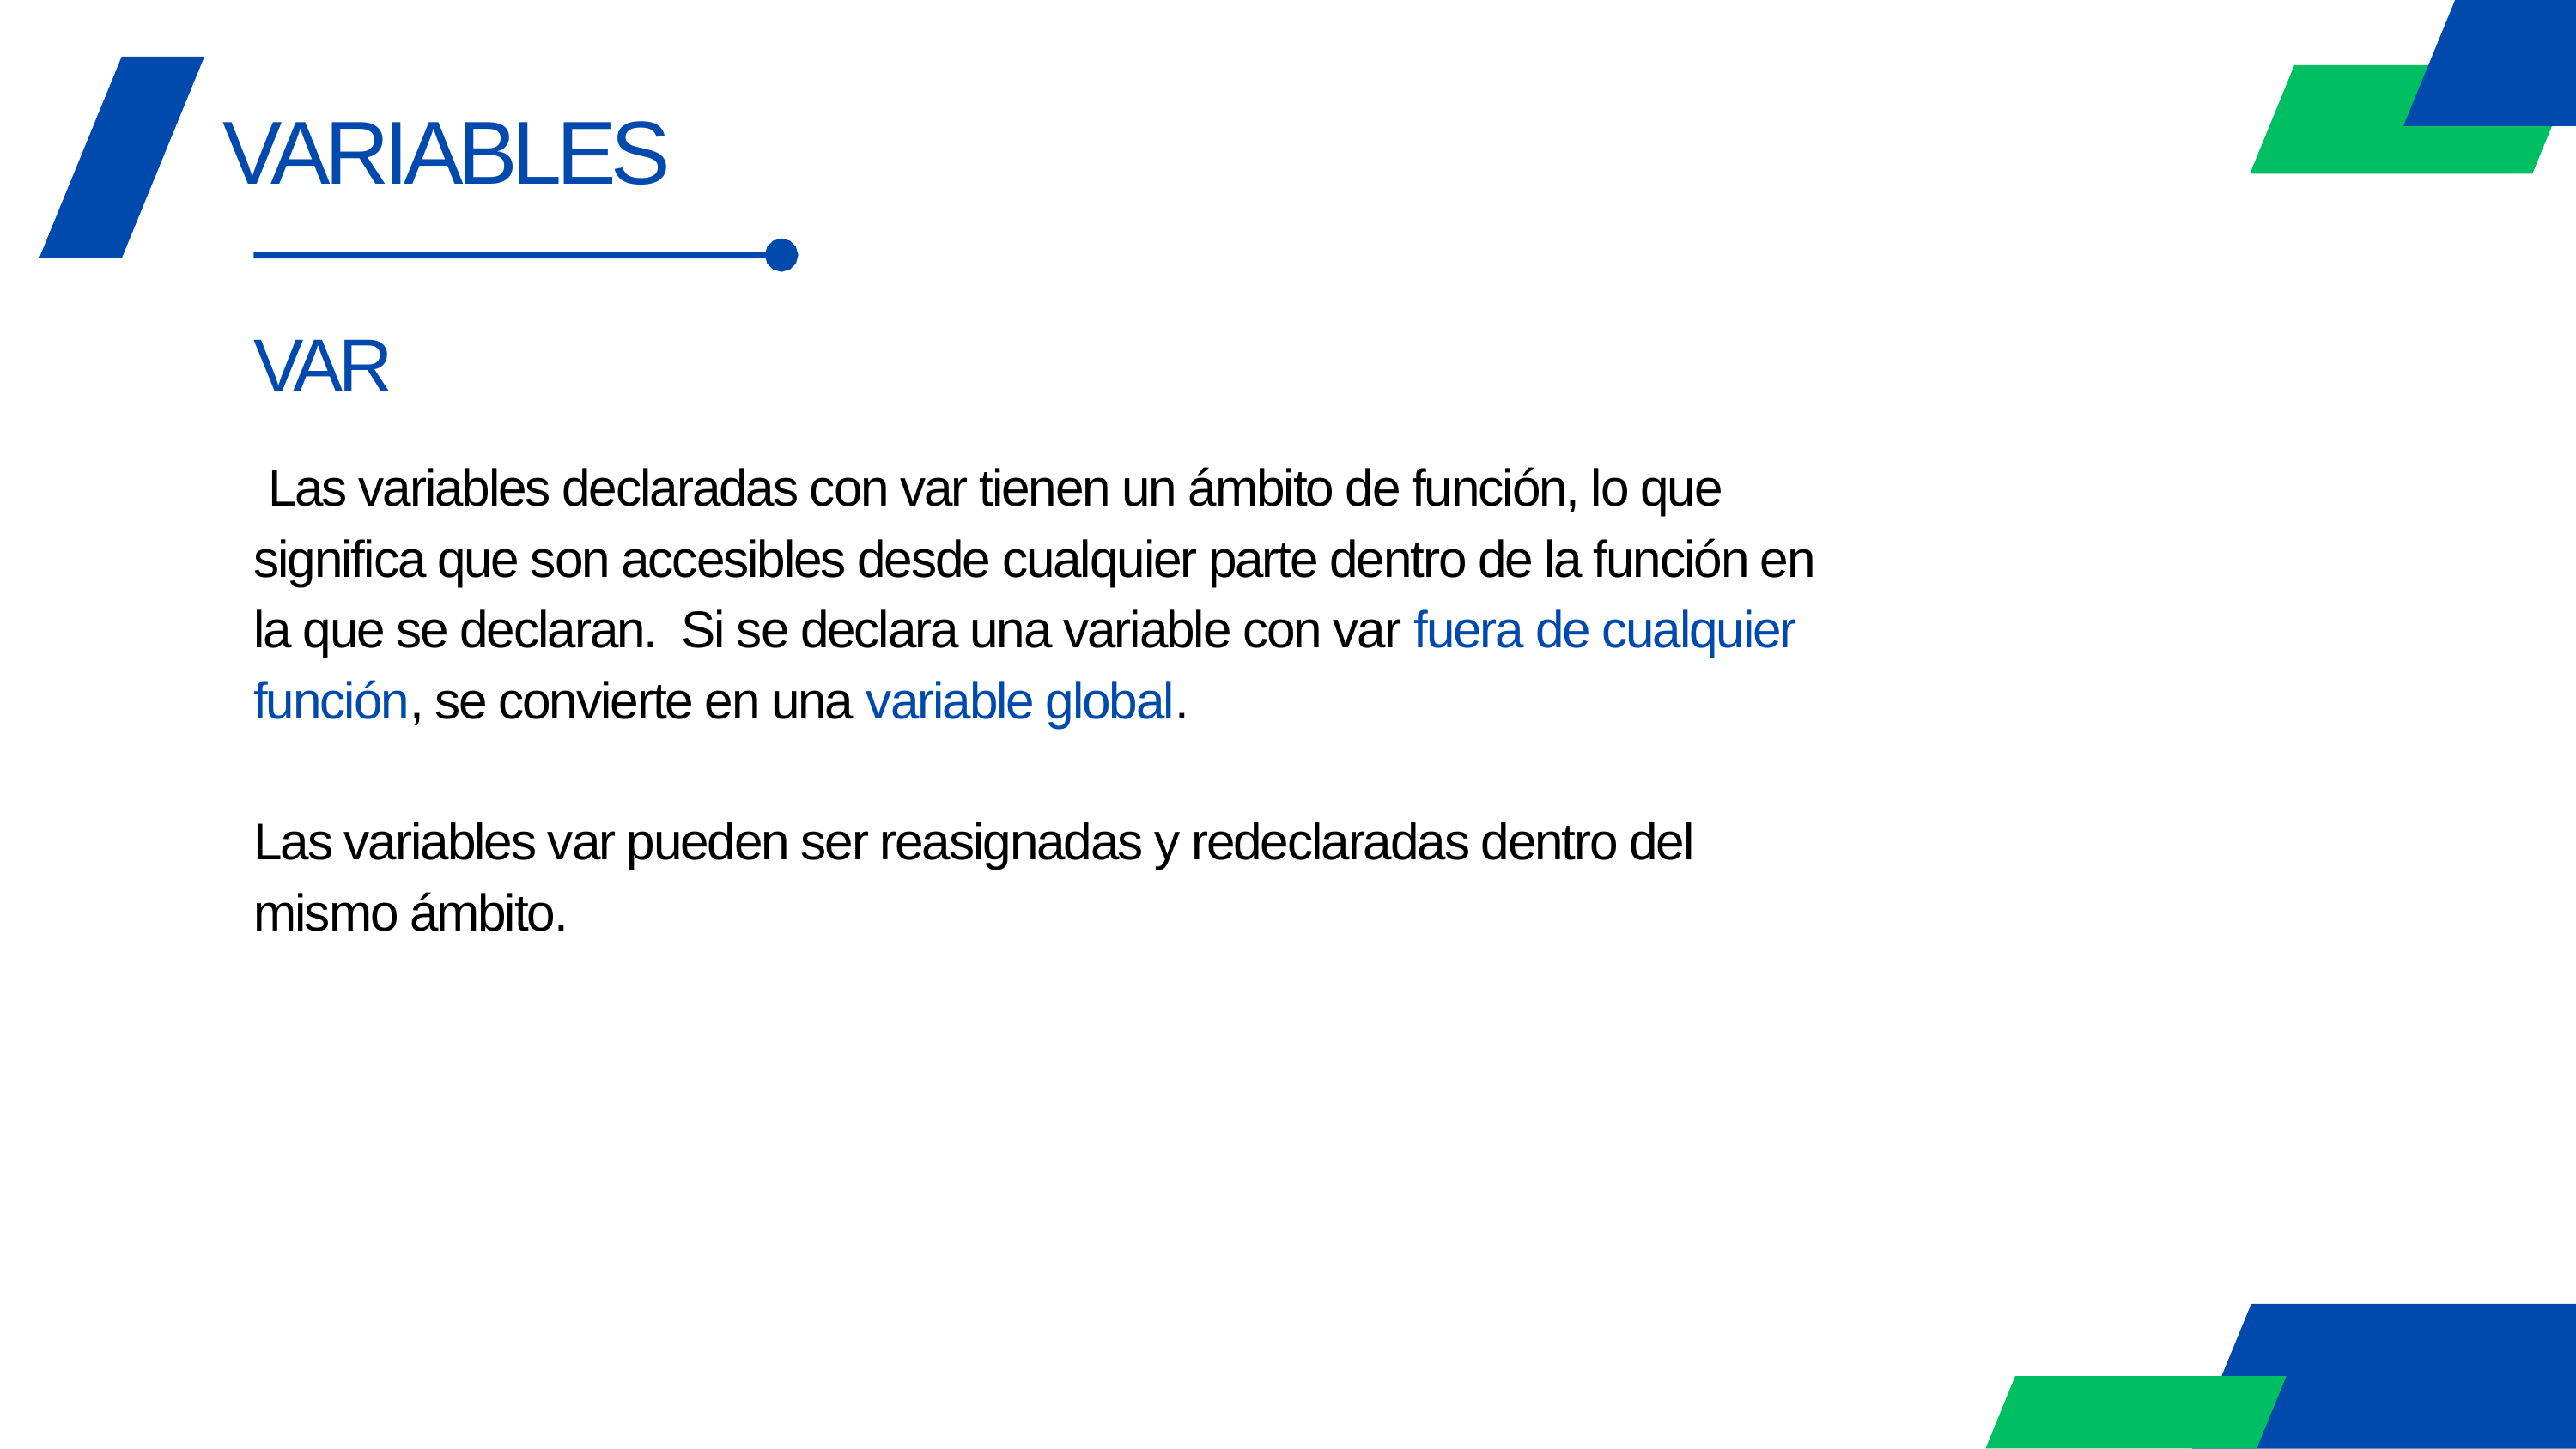

VARIABLES

VAR
 Las variables declaradas con var tienen un ámbito de función, lo que significa que son accesibles desde cualquier parte dentro de la función en la que se declaran.  Si se declara una variable con var fuera de cualquier función, se convierte en una variable global.

Las variables var pueden ser reasignadas y redeclaradas dentro del mismo ámbito.